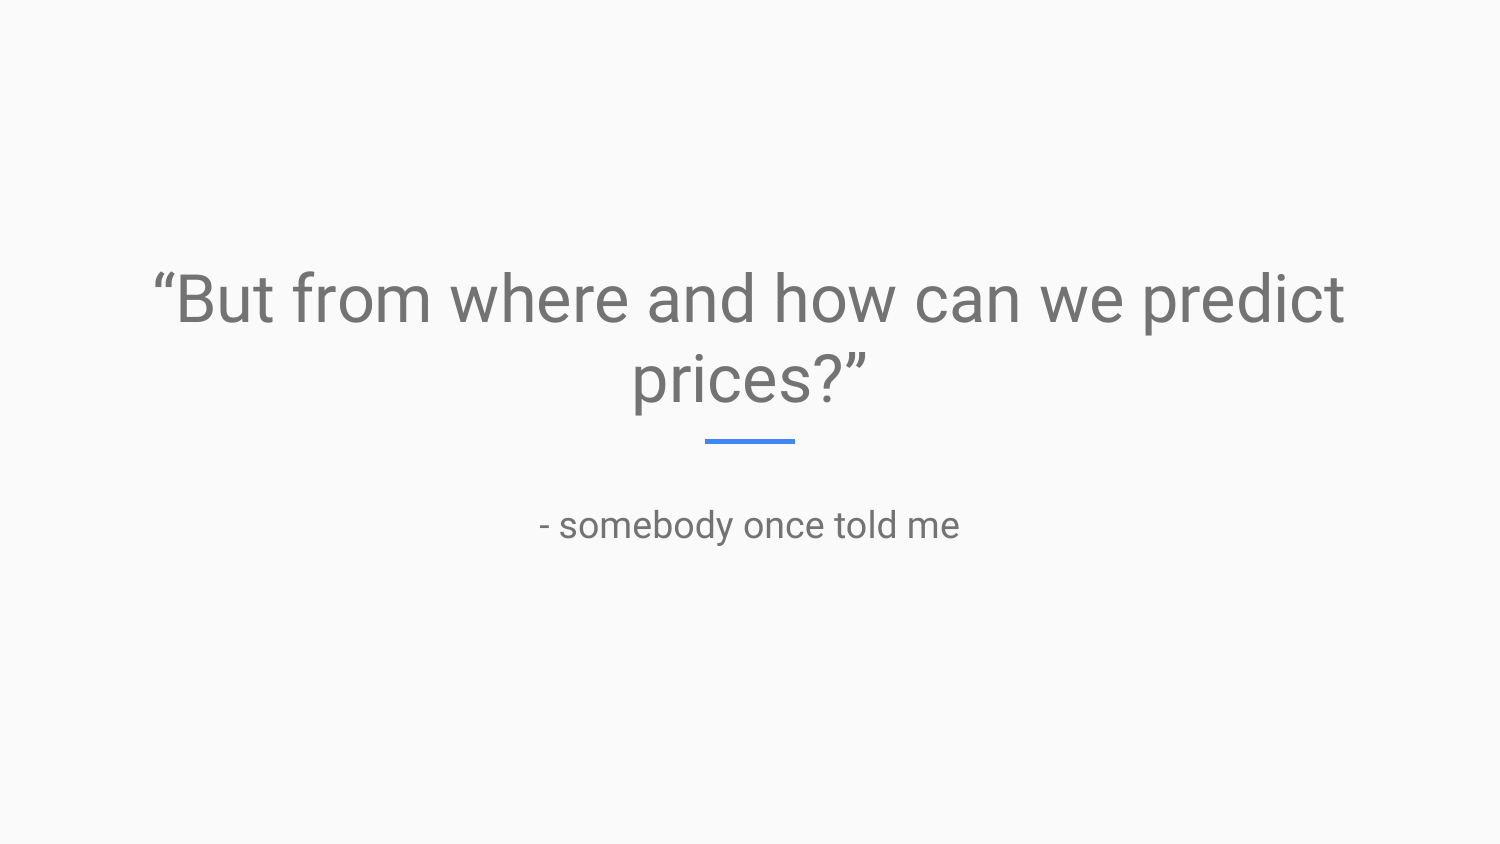

“But from where and how can we predict prices?”
- somebody once told me